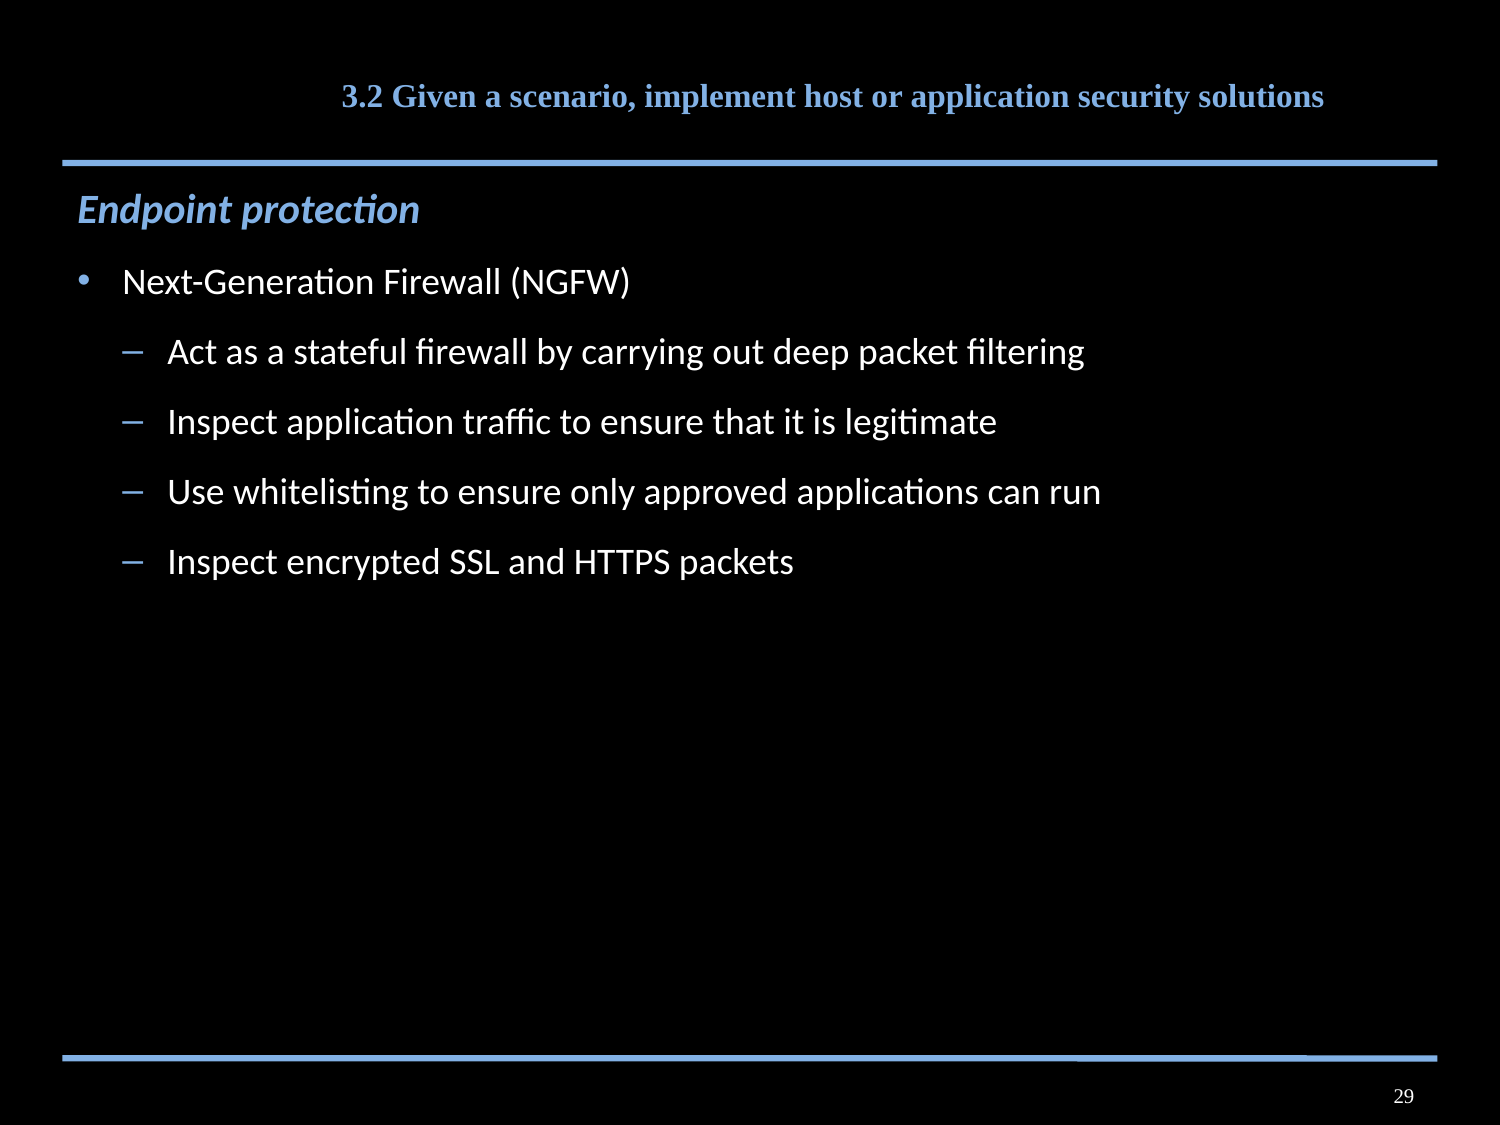

# 3.2 Given a scenario, implement host or application security solutions
Endpoint protection
Next-Generation Firewall (NGFW)
Act as a stateful firewall by carrying out deep packet filtering
Inspect application traffic to ensure that it is legitimate
Use whitelisting to ensure only approved applications can run
Inspect encrypted SSL and HTTPS packets
29